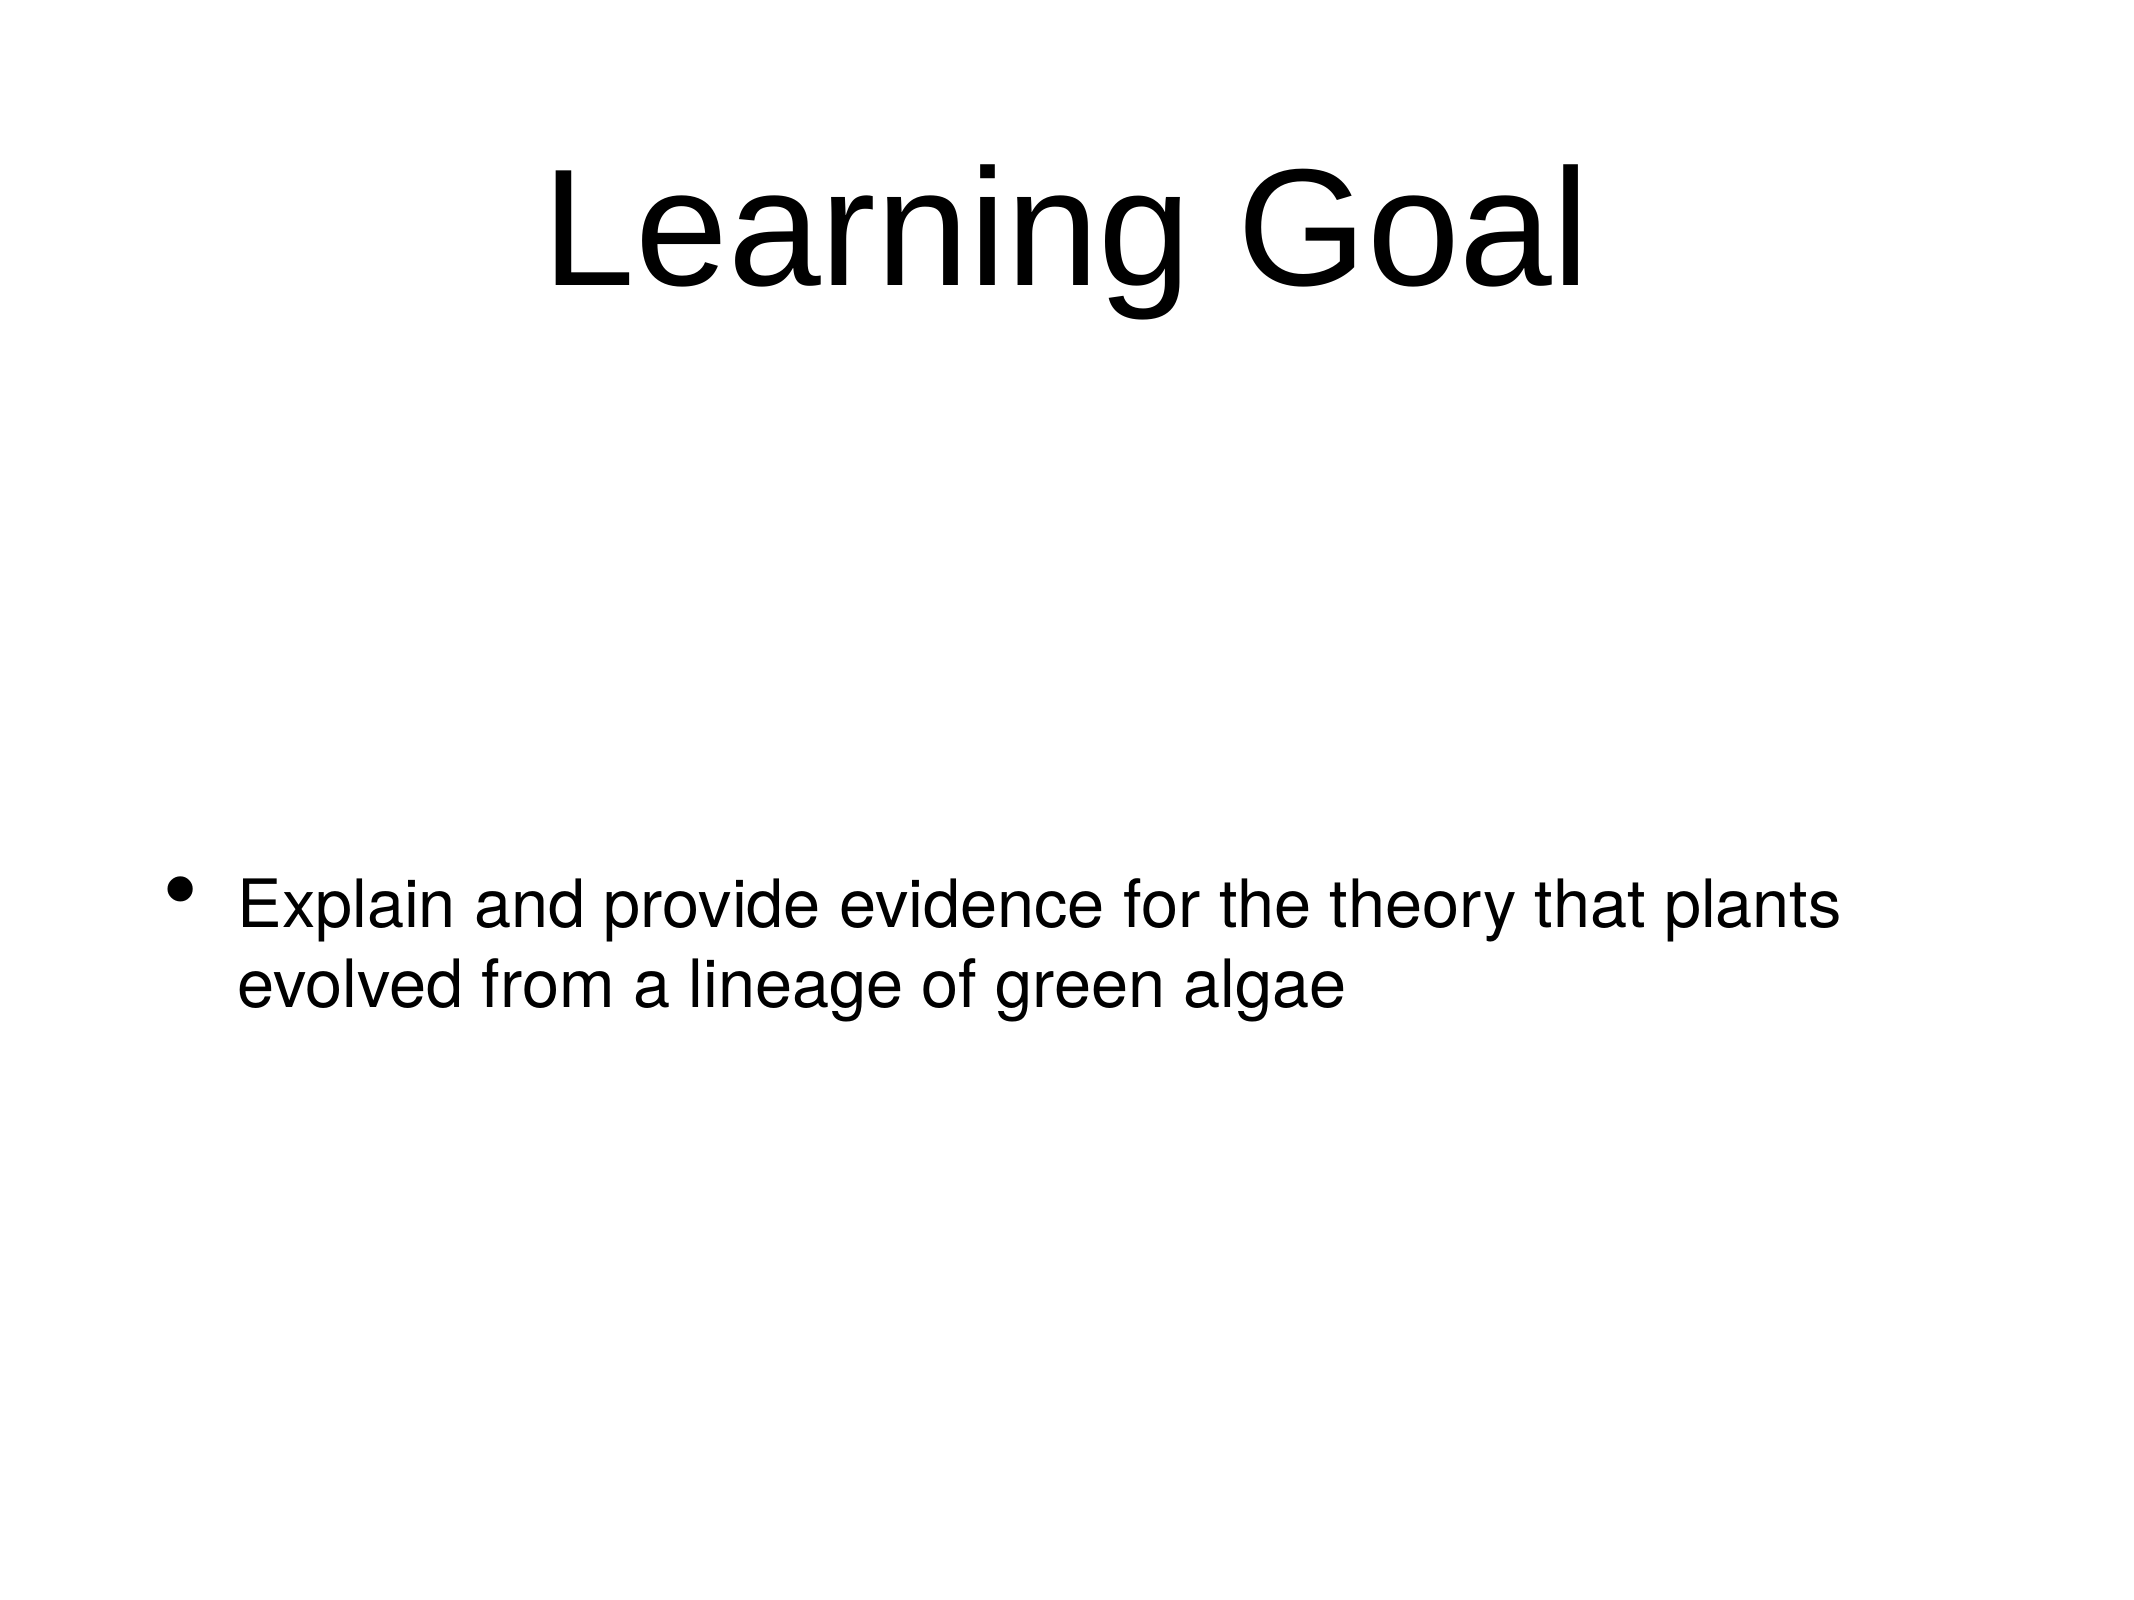

# Learning Goal
Explain and provide evidence for the theory that plants evolved from a lineage of green algae